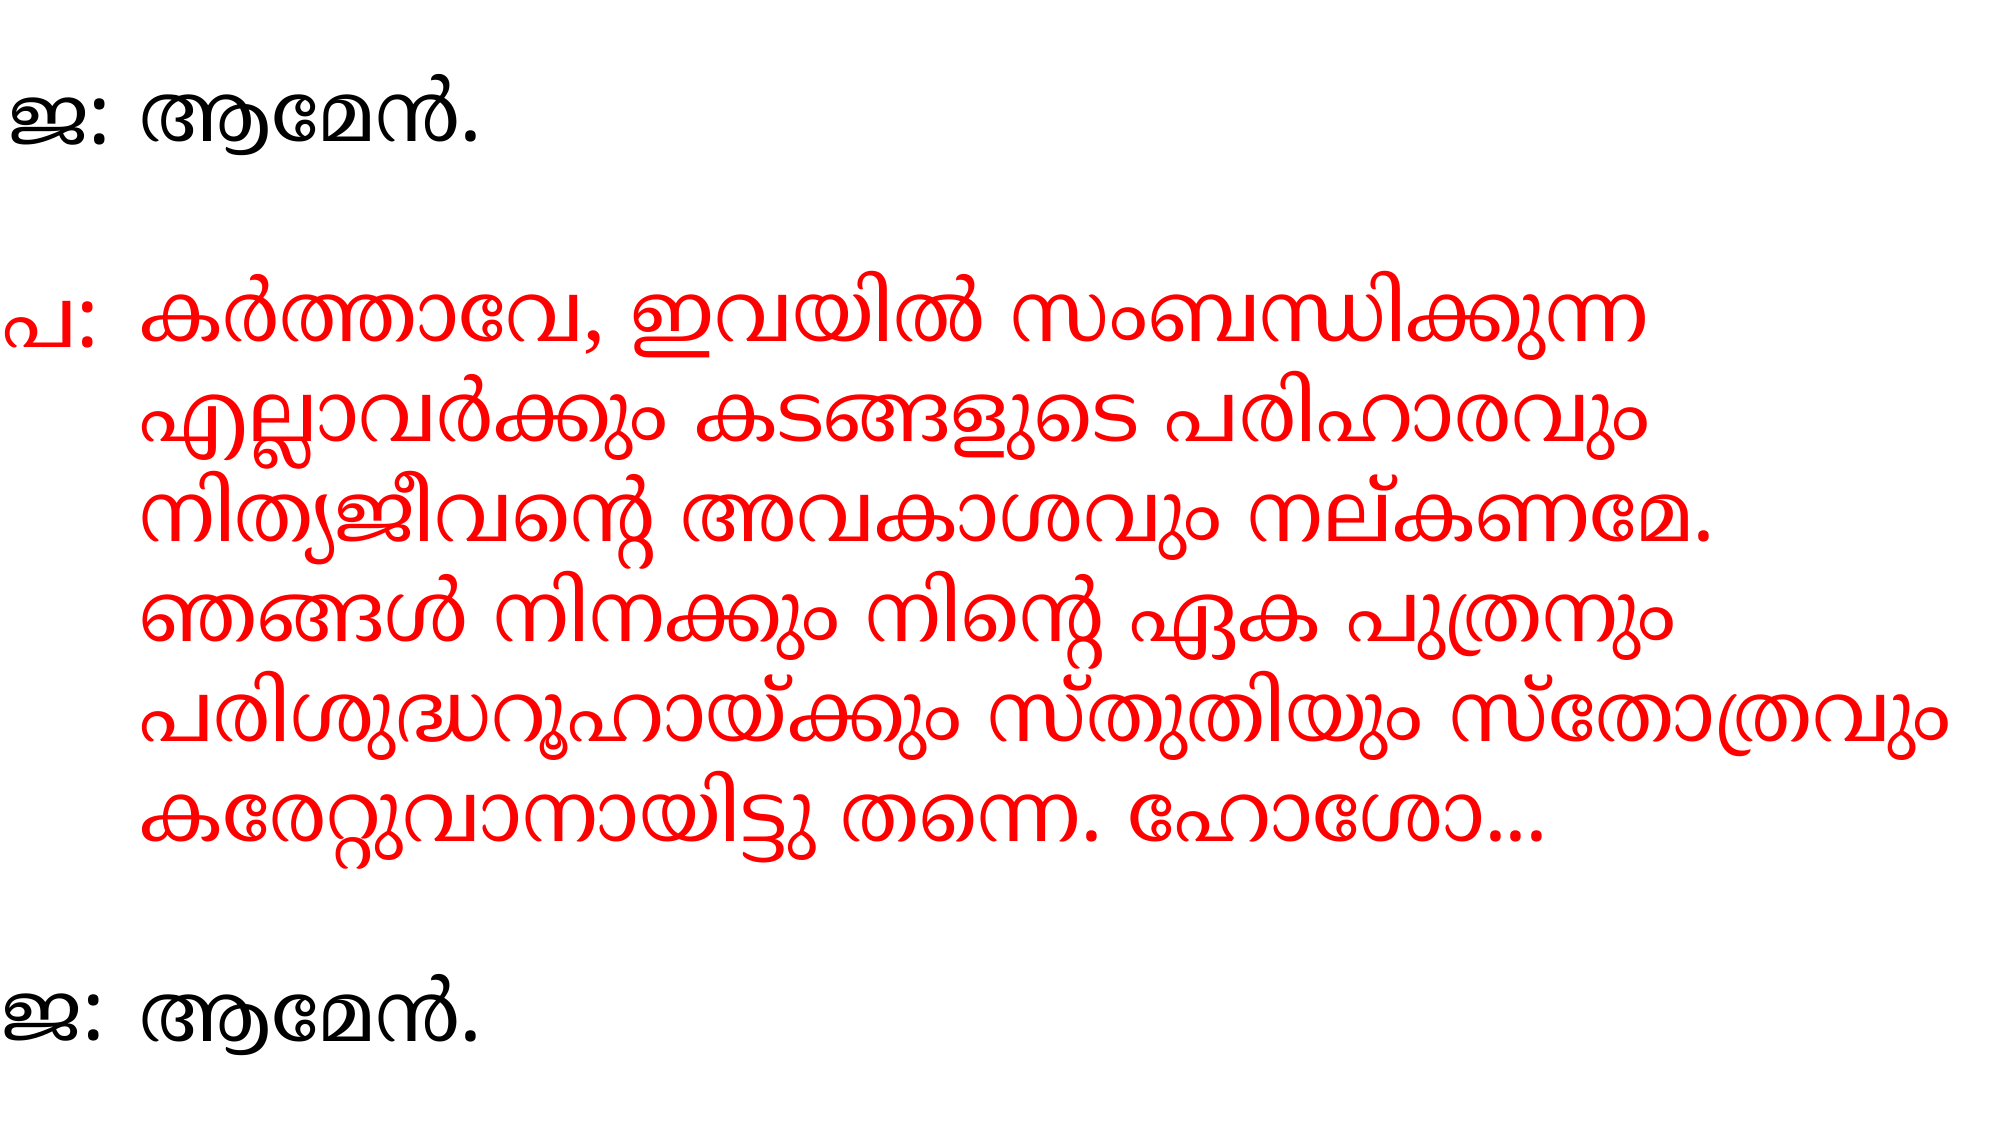

ആമേന്‍.

കര്‍ത്താവേ, ഇവയില്‍ സംബന്ധിക്കുന്ന എല്ലാവര്‍ക്കും കടങ്ങളുടെ പരിഹാരവും നിത്യജീവന്‍റെ അവകാശവും നല്കണമേ. ഞങ്ങള്‍ നിനക്കും നിന്‍റെ ഏക പുത്രനും പരിശുദ്ധറൂഹായ്ക്കും സ്തുതിയും സ്തോത്രവും കരേറ്റുവാനായിട്ടു തന്നെ. ഹോശോ...

ആമേന്‍.
ജ:

പ:
ജ: